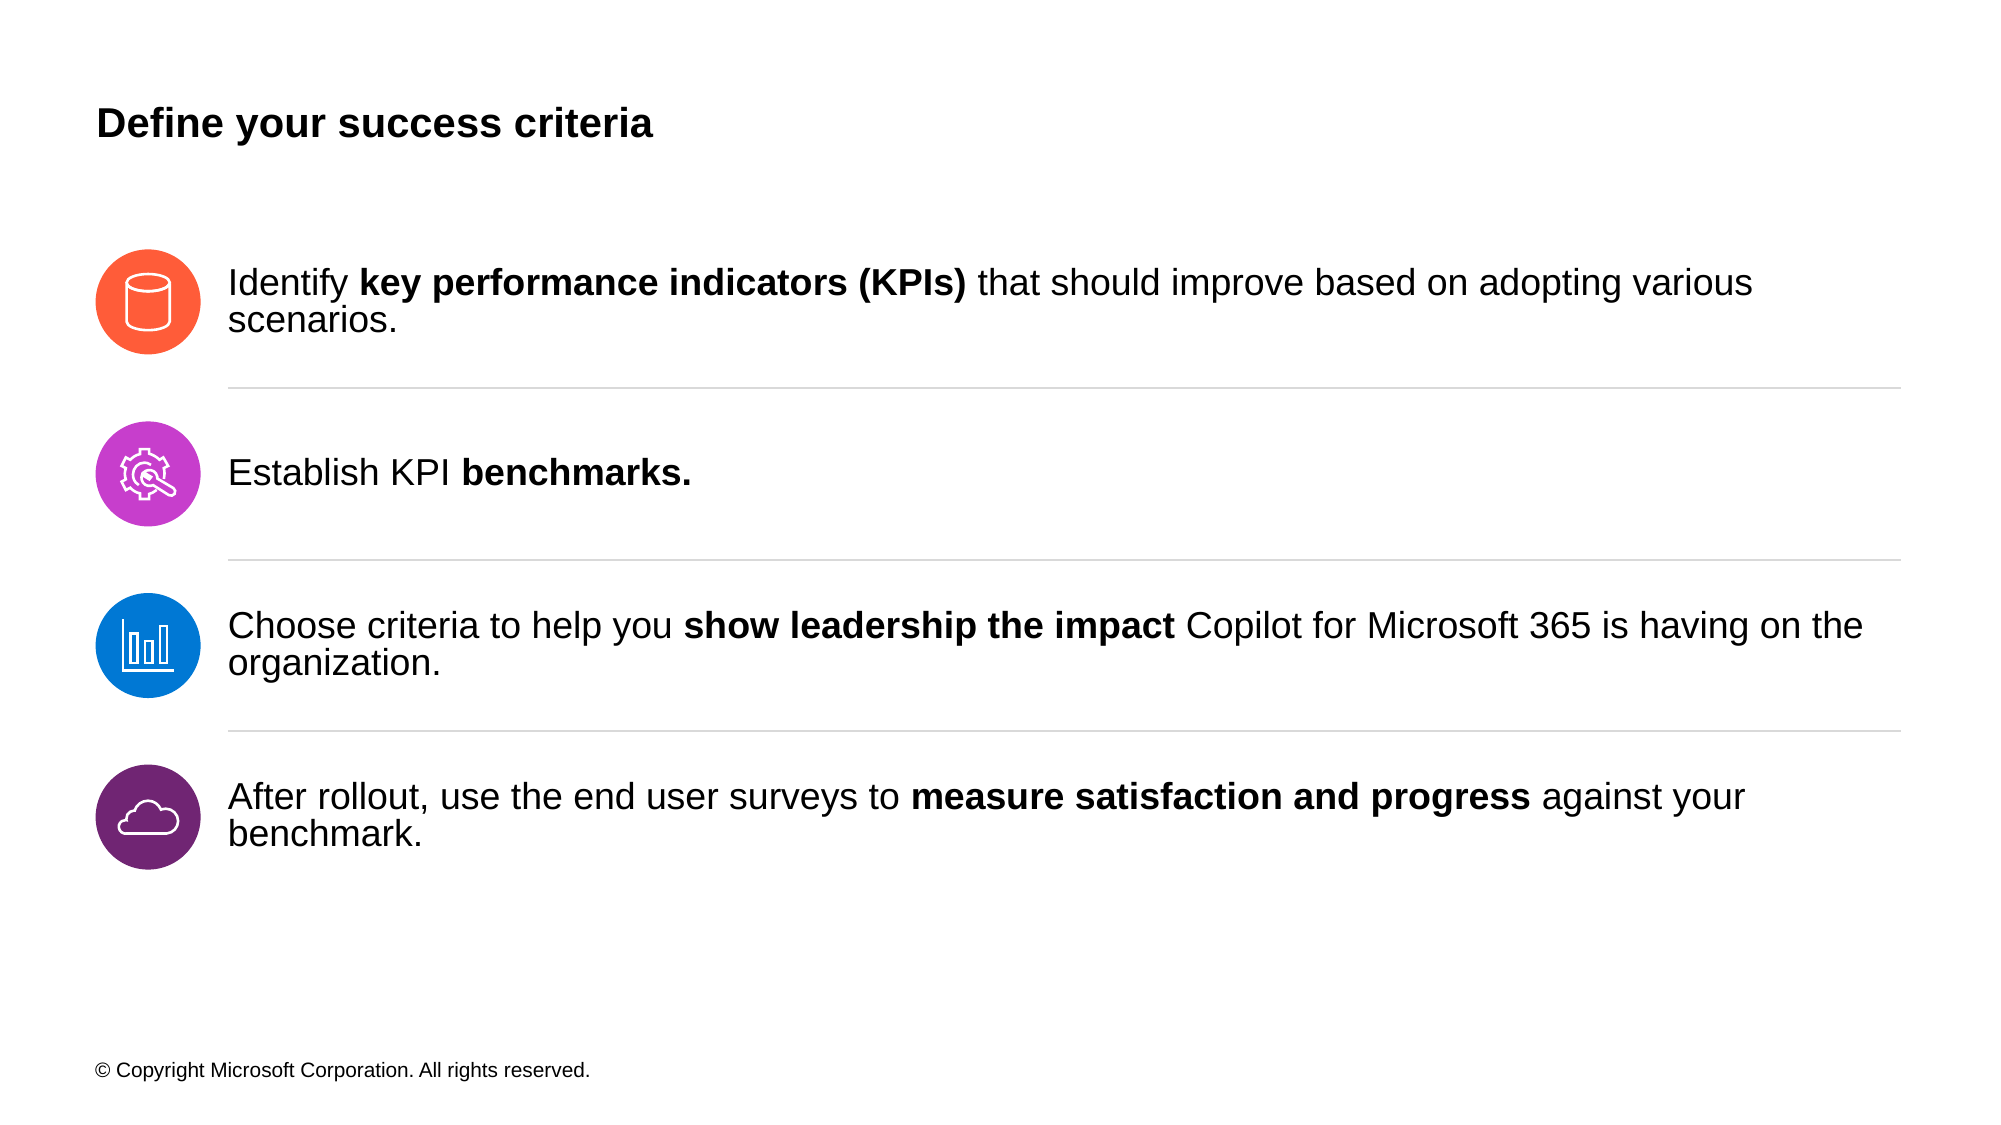

# Define your success criteria
Identify key performance indicators (KPIs) that should improve based on adopting various scenarios.

Establish KPI benchmarks.

Choose criteria to help you show leadership the impact Copilot for Microsoft 365 is having on the organization.

After rollout, use the end user surveys to measure satisfaction and progress against your benchmark.

© Copyright Microsoft Corporation. All rights reserved.